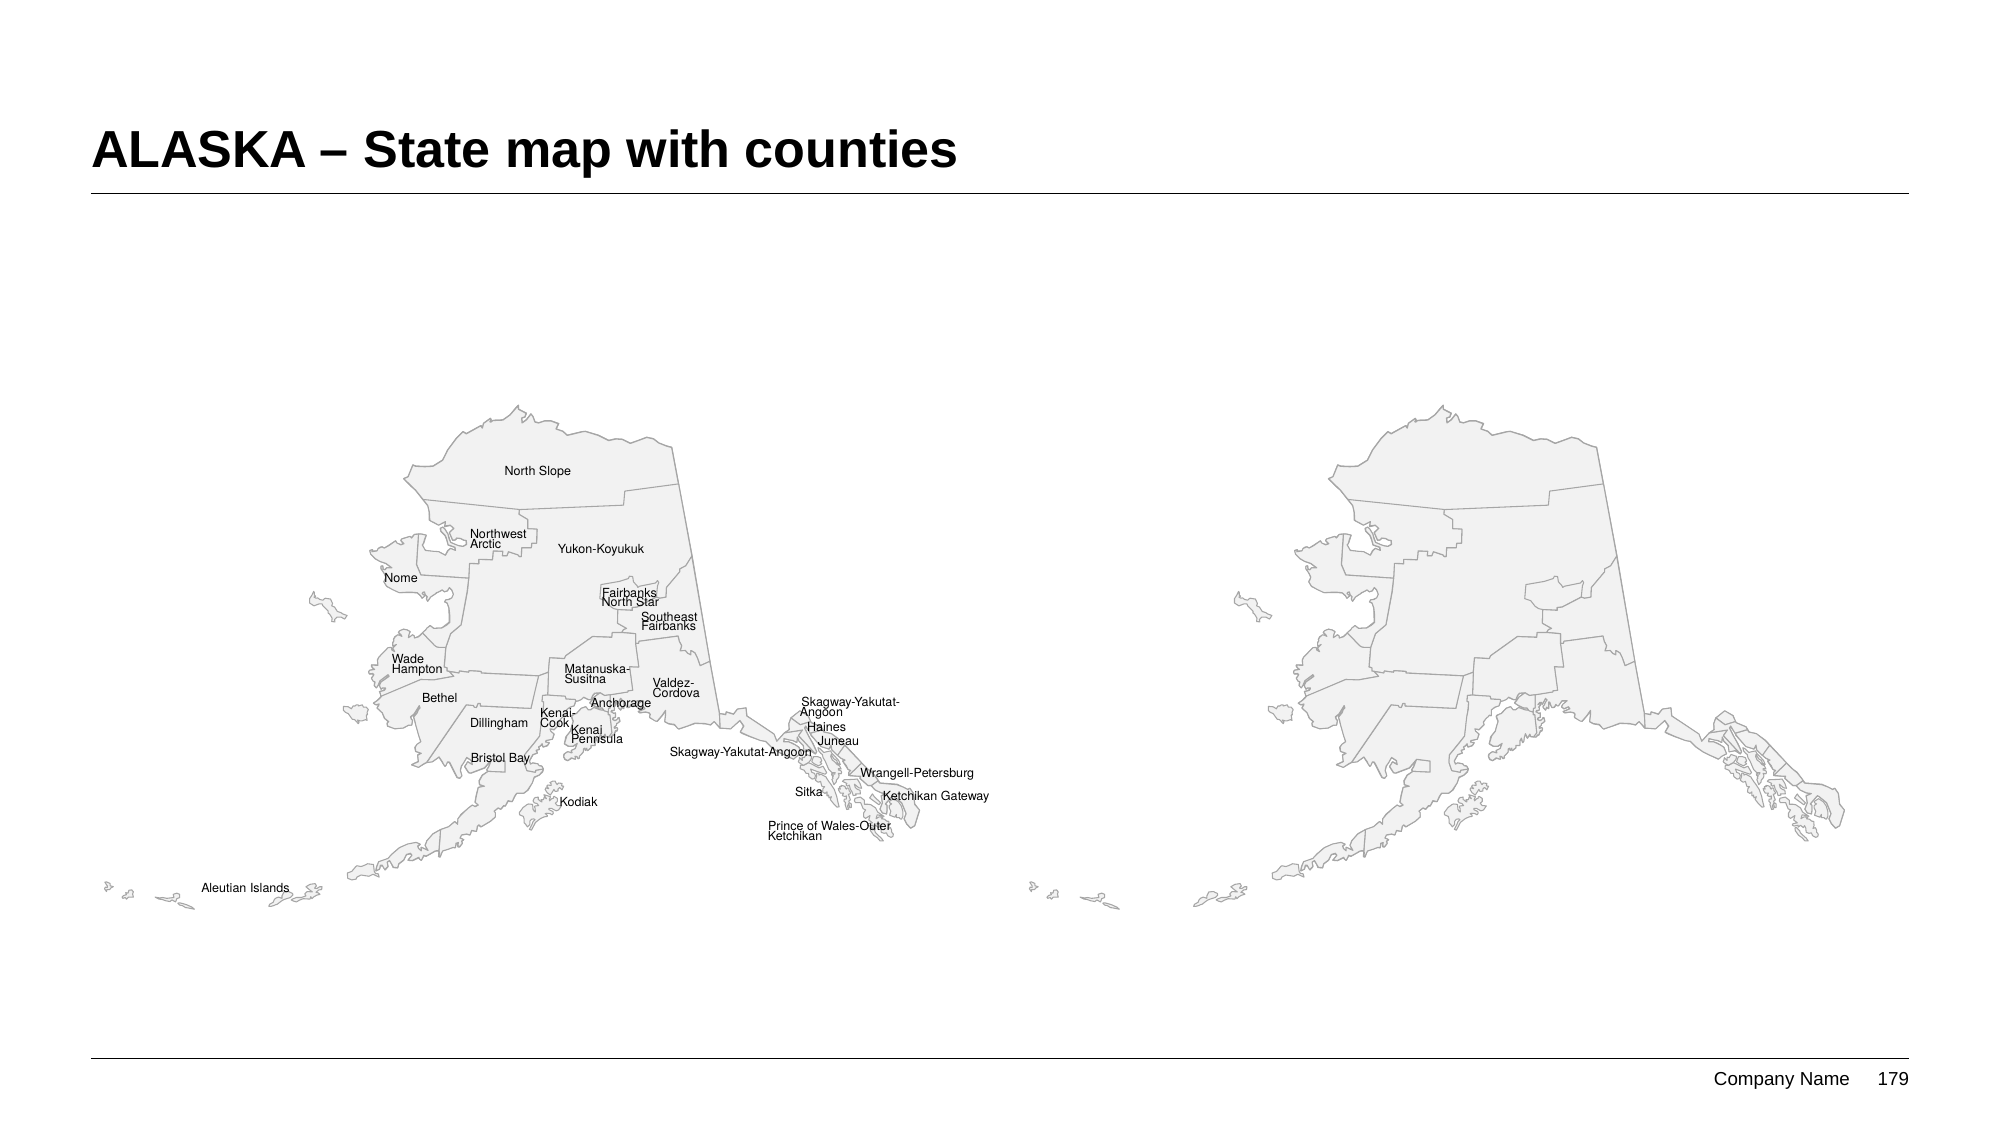

# ALASKA – State map with counties

North Slope
Northwest
Arctic
Yukon-Koyukuk
Nome
Fairbanks
North Star
Southeast
Fairbanks
Wade
Hampton
Matanuska-
Susitna
Valdez-
Cordova
Bethel
Skagway-Yakutat-
Anchorage
Angoon
Kenai-
Cook
Dillingham
Haines
Kenai
Pennsula
Juneau
Skagway-Yakutat-Angoon
Bristol Bay
Wrangell-Petersburg
Sitka
Ketchikan Gateway
Kodiak
Prince of Wales-Outer
Ketchikan
Aleutian Islands